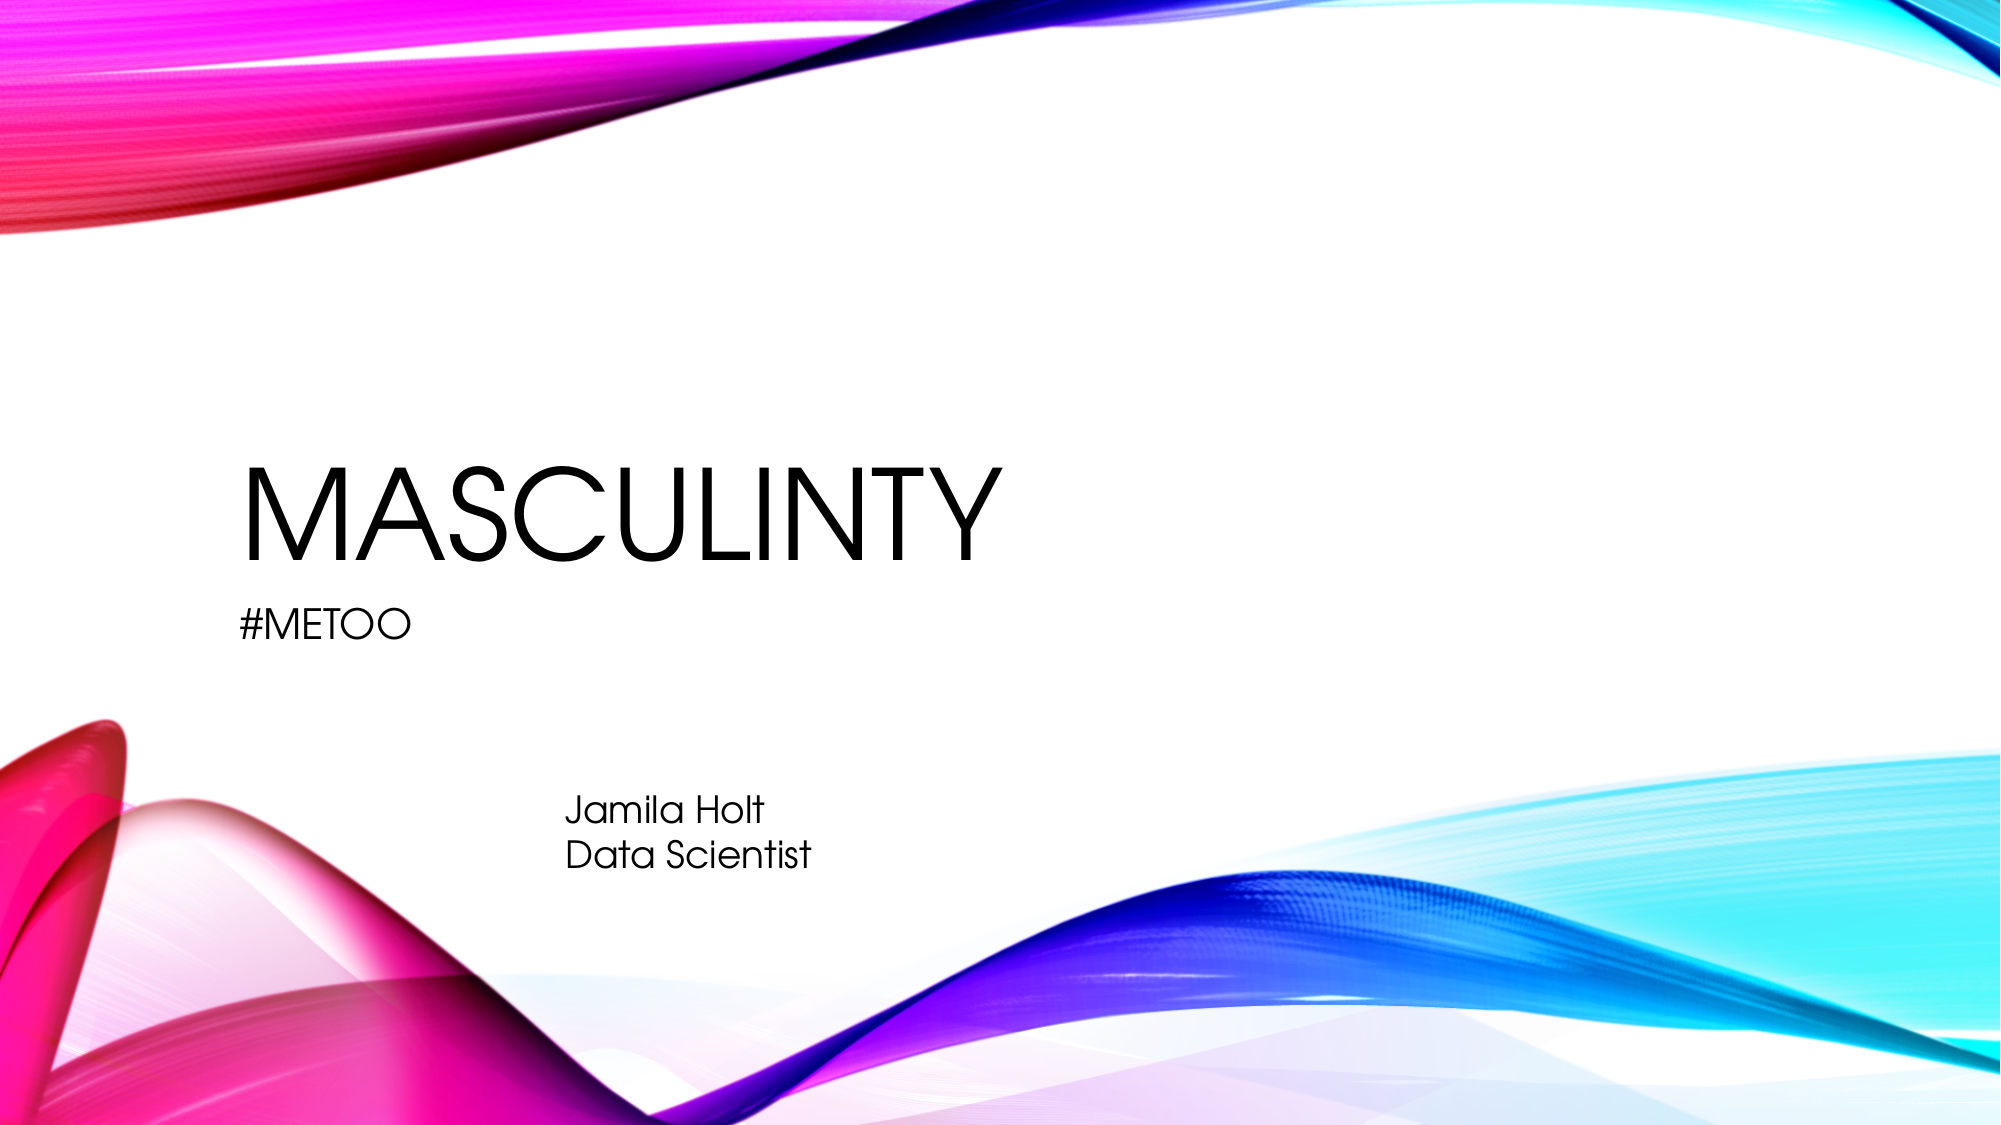

# MASCULINTY
#METOO

Jamila Holt
Data Scientist